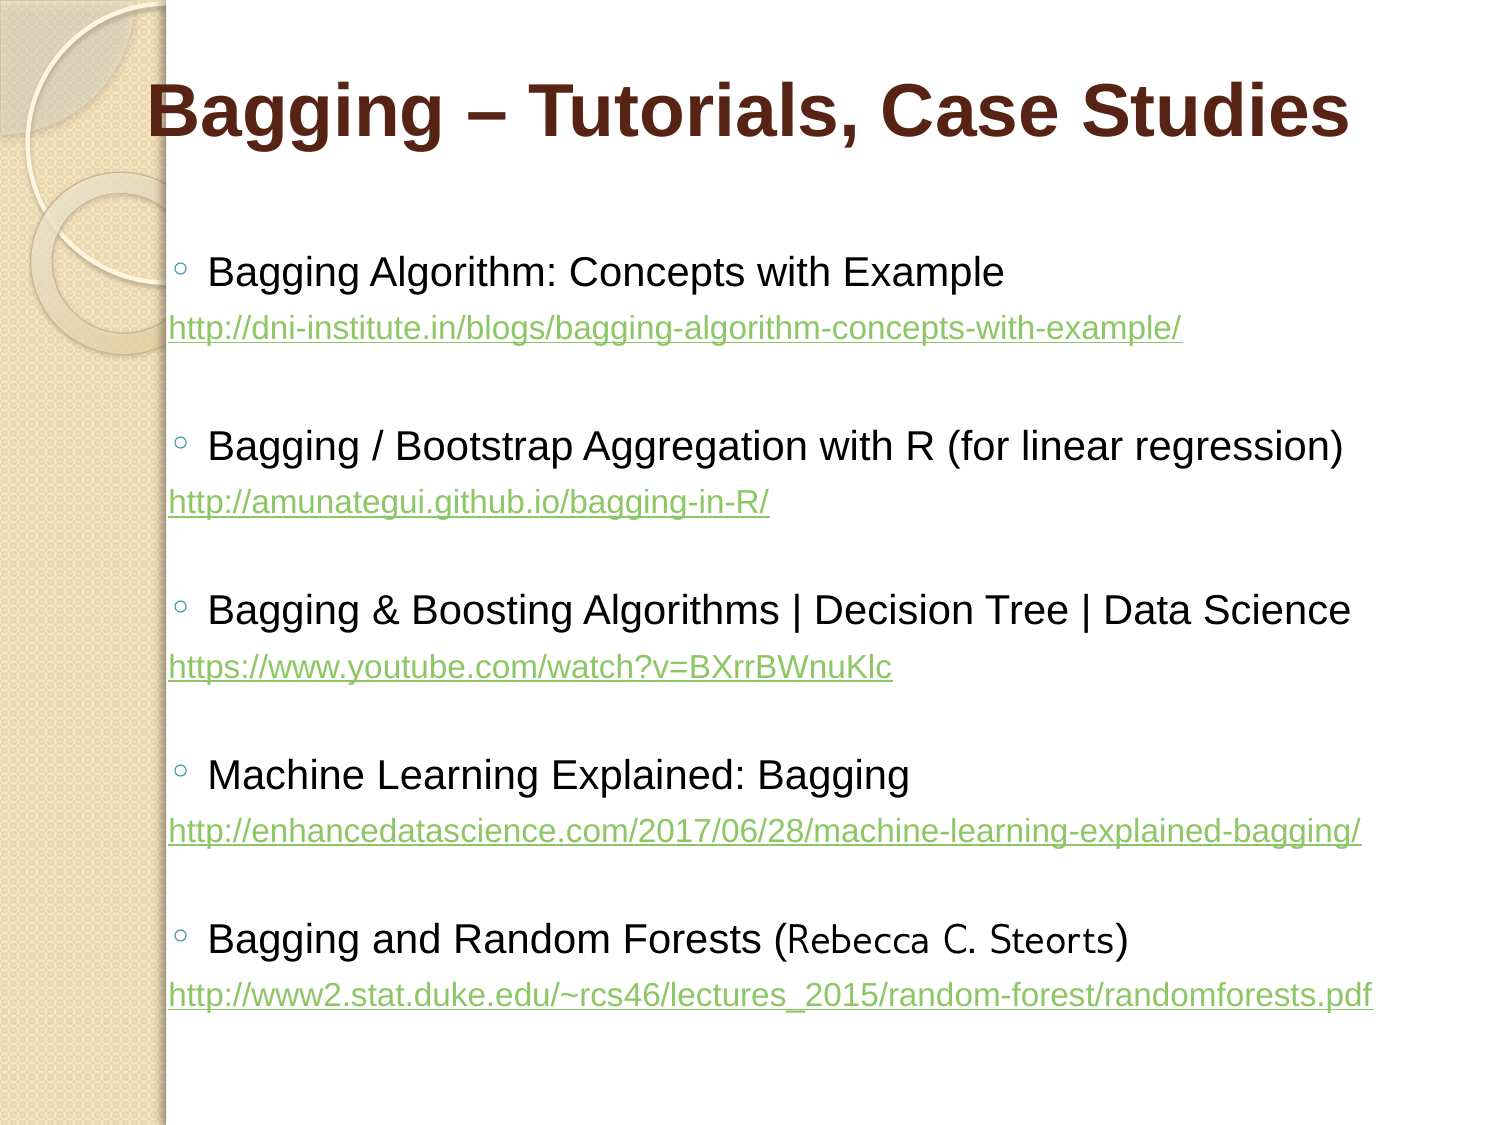

# Bagging – Tutorials, Case Studies
Bagging Algorithm: Concepts with Example
http://dni-institute.in/blogs/bagging-algorithm-concepts-with-example/

Bagging / Bootstrap Aggregation with R (for linear regression)
http://amunategui.github.io/bagging-in-R/

Bagging & Boosting Algorithms | Decision Tree | Data Science
https://www.youtube.com/watch?v=BXrrBWnuKlc

Machine Learning Explained: Bagging
http://enhancedatascience.com/2017/06/28/machine-learning-explained-bagging/

Bagging and Random Forests (Rebecca C. Steorts)
http://www2.stat.duke.edu/~rcs46/lectures_2015/random-forest/randomforests.pdf